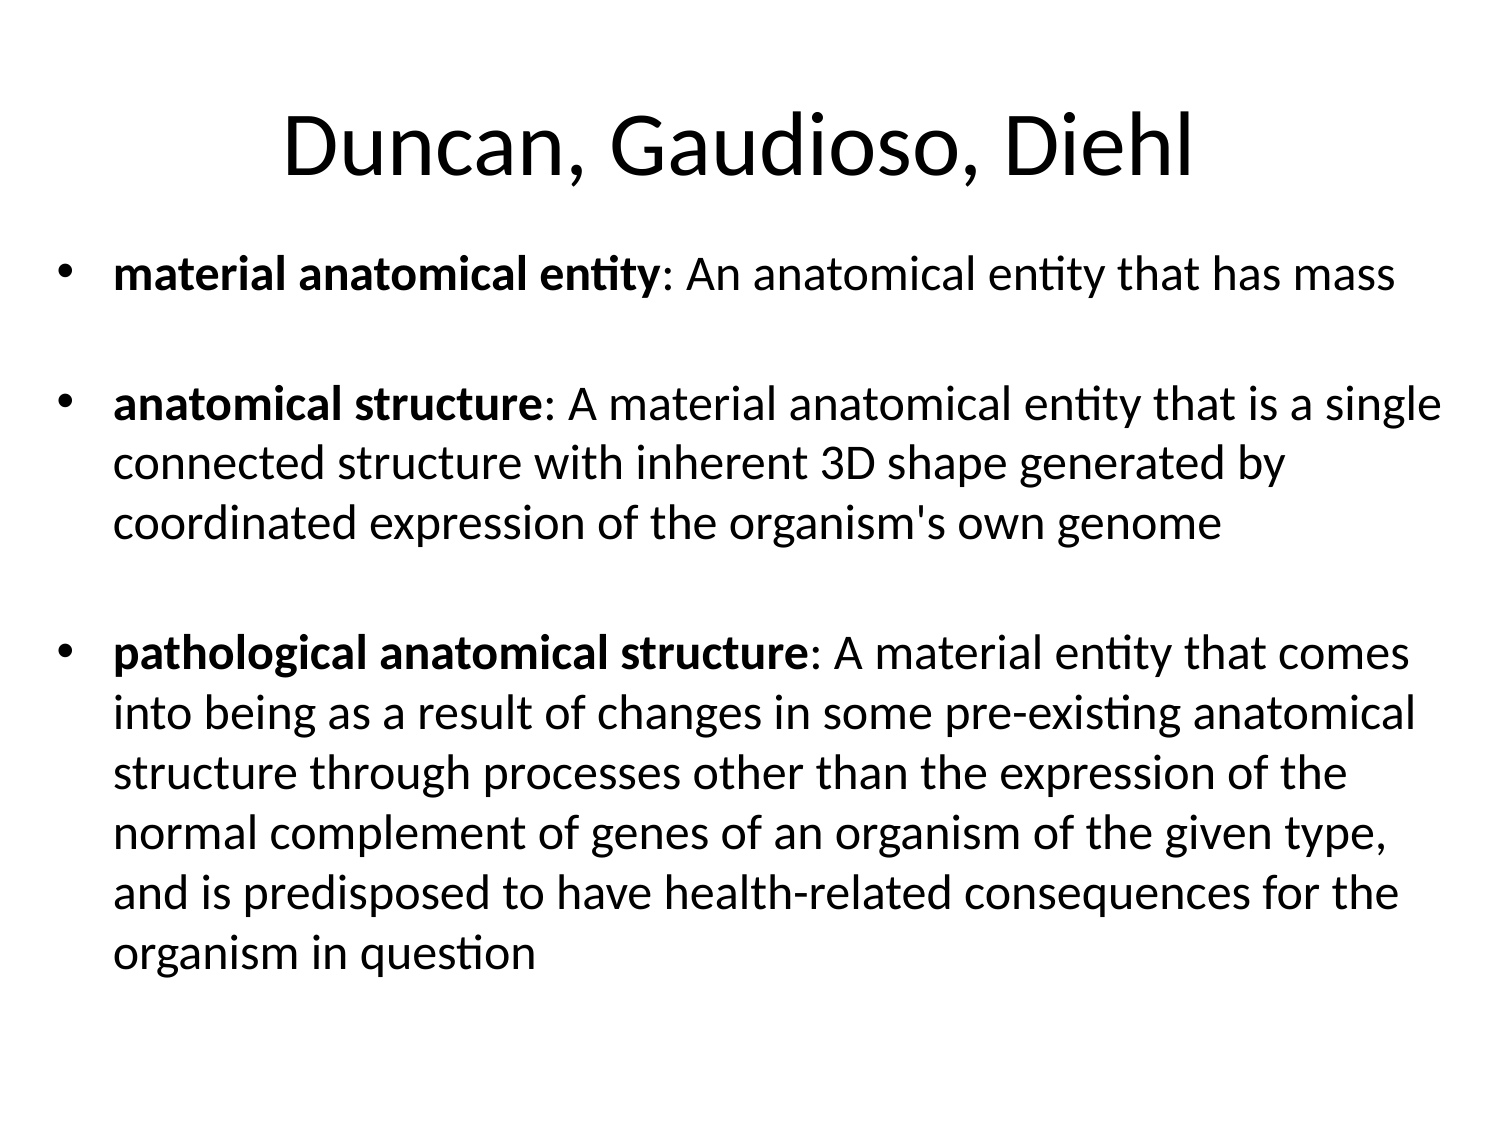

# Duncan, Gaudioso, Diehl
material anatomical entity: An anatomical entity that has mass
anatomical structure: A material anatomical entity that is a single connected structure with inherent 3D shape generated by coordinated expression of the organism's own genome
pathological anatomical structure: A material entity that comes into being as a result of changes in some pre-existing anatomical structure through processes other than the expression of the normal complement of genes of an organism of the given type, and is predisposed to have health-related consequences for the organism in question